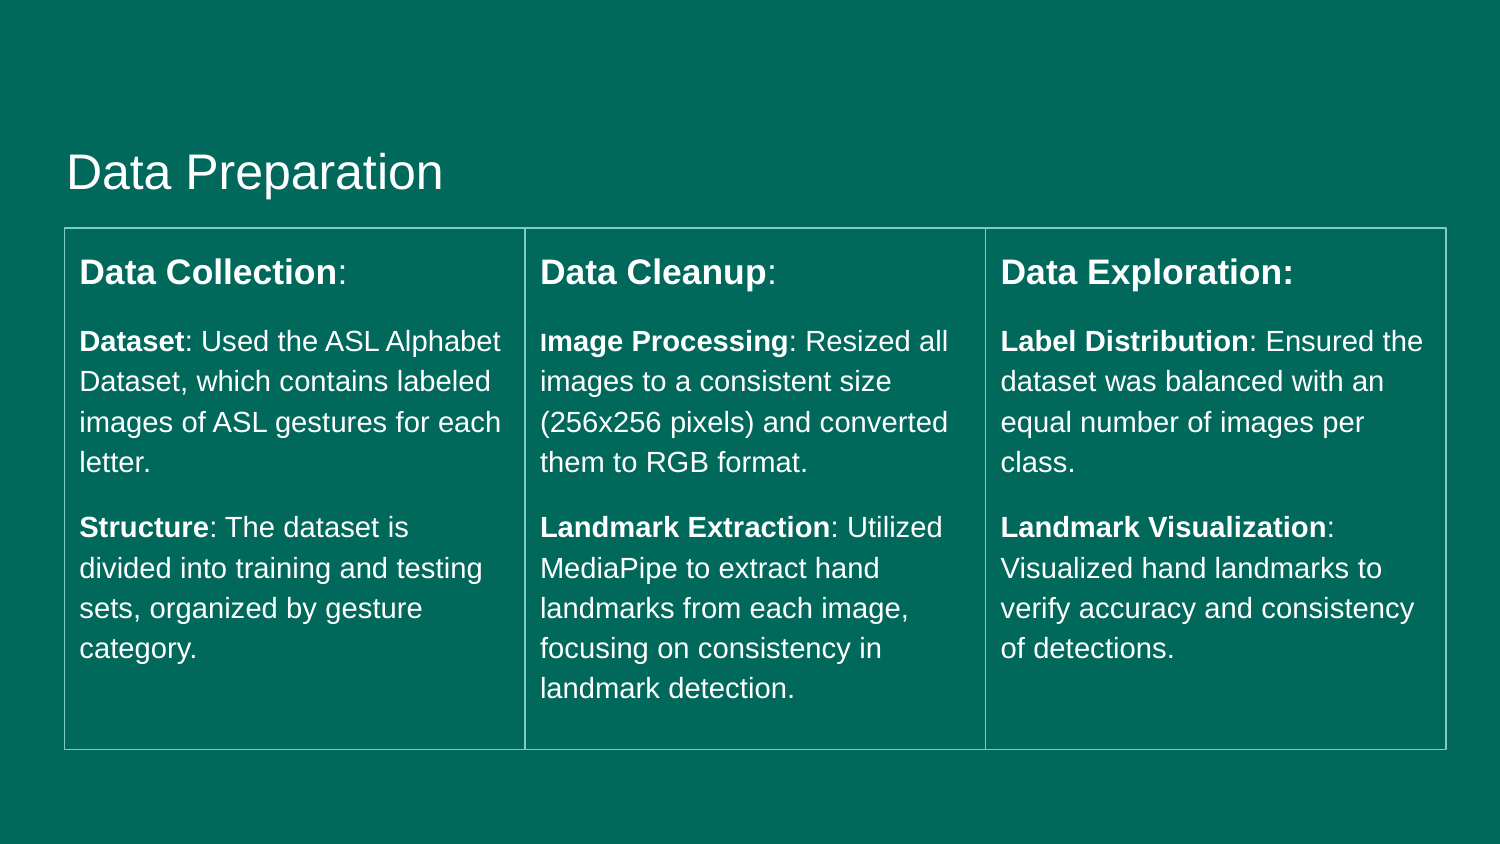

# Data Preparation
Data Collection:
Dataset: Used the ASL Alphabet Dataset, which contains labeled images of ASL gestures for each letter.
Structure: The dataset is divided into training and testing sets, organized by gesture category.
Data Cleanup:
Image Processing: Resized all images to a consistent size (256x256 pixels) and converted them to RGB format.
Landmark Extraction: Utilized MediaPipe to extract hand landmarks from each image, focusing on consistency in landmark detection.
Data Exploration:
Label Distribution: Ensured the dataset was balanced with an equal number of images per class.
Landmark Visualization: Visualized hand landmarks to verify accuracy and consistency of detections.